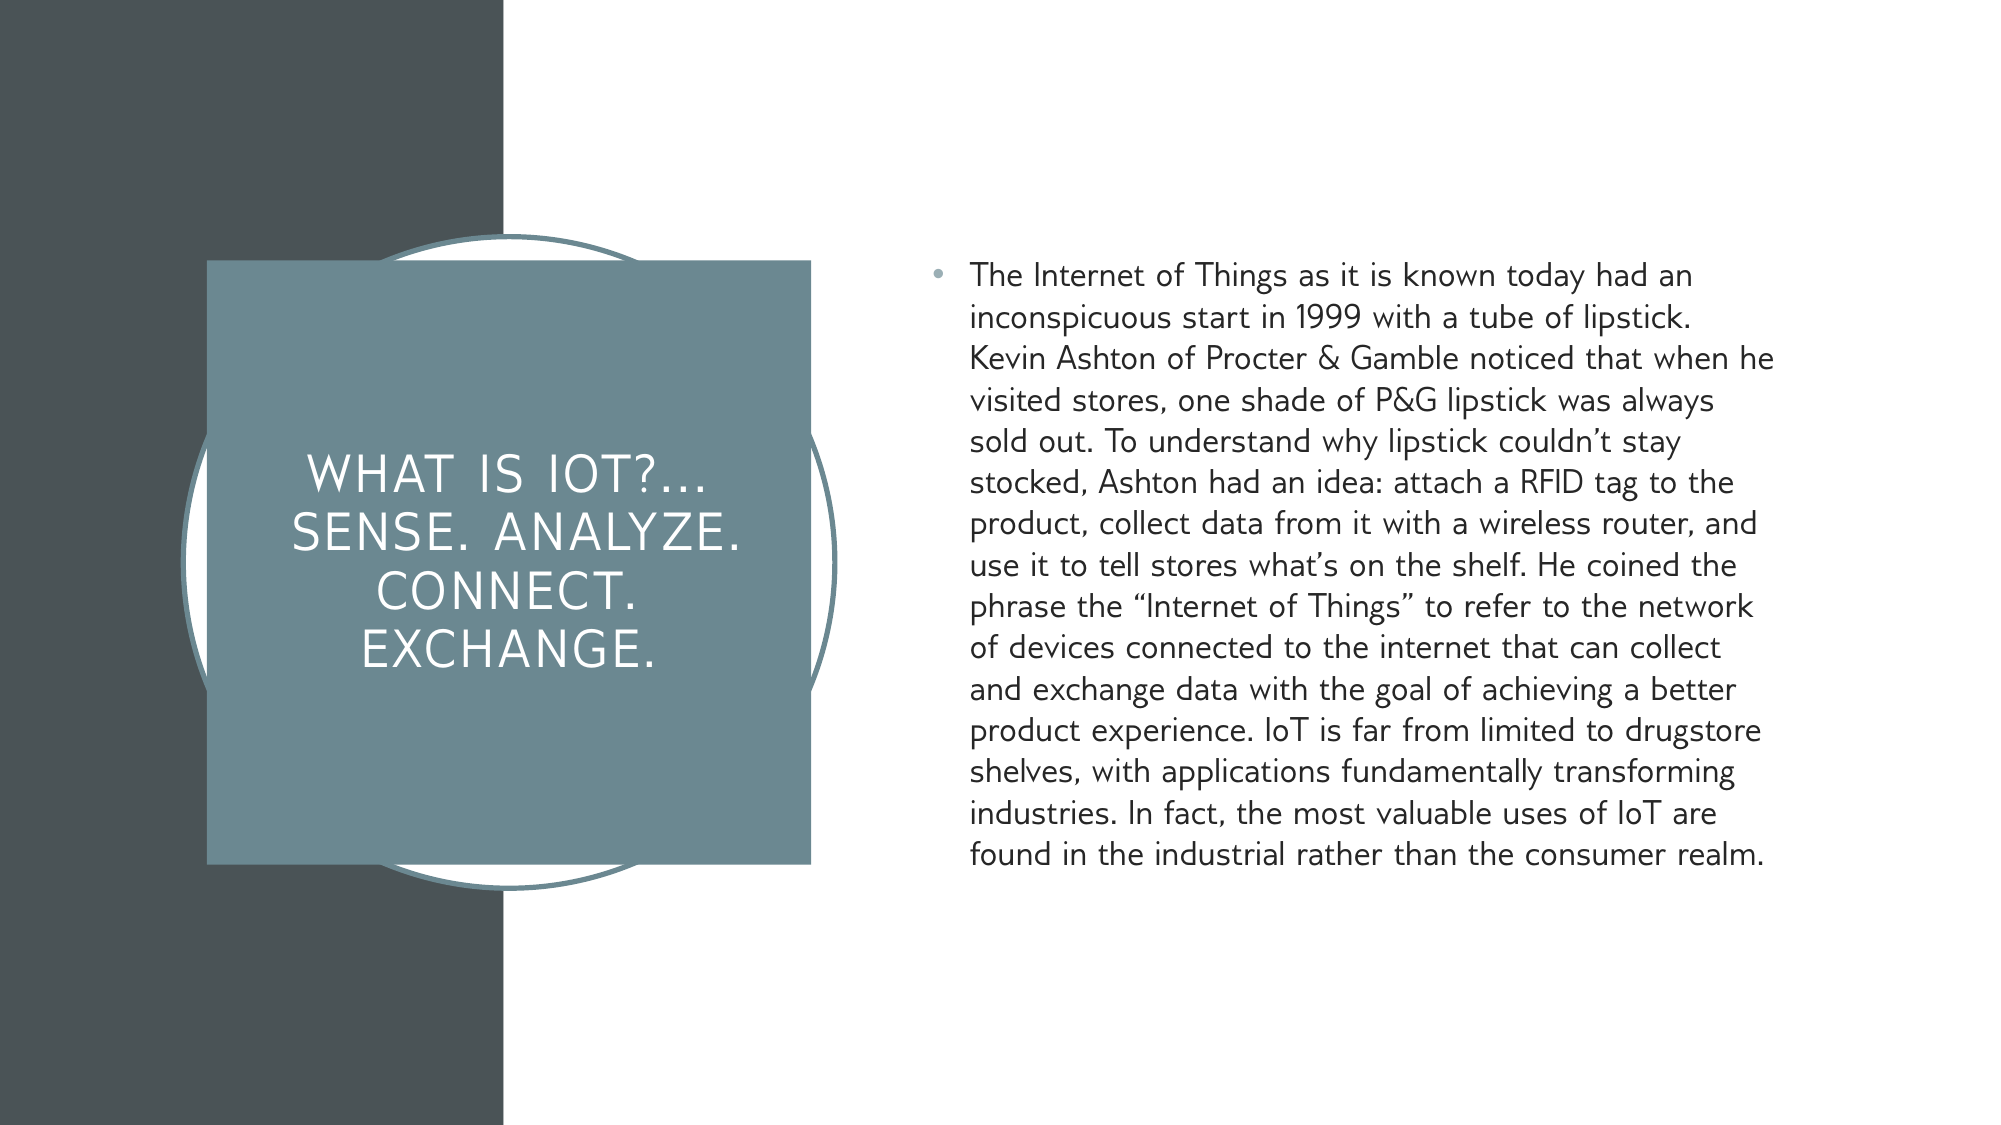

The Internet of Things as it is known today had an inconspicuous start in 1999 with a tube of lipstick. Kevin Ashton of Procter & Gamble noticed that when he visited stores, one shade of P&G lipstick was always sold out. To understand why lipstick couldn’t stay stocked, Ashton had an idea: attach a RFID tag to the product, collect data from it with a wireless router, and use it to tell stores what’s on the shelf. He coined the phrase the “Internet of Things” to refer to the network of devices connected to the internet that can collect and exchange data with the goal of achieving a better product experience. IoT is far from limited to drugstore shelves, with applications fundamentally transforming industries. In fact, the most valuable uses of IoT are found in the industrial rather than the consumer realm.

# WHAT IS IoT?... Sense. Analyze. Connect. Exchange.